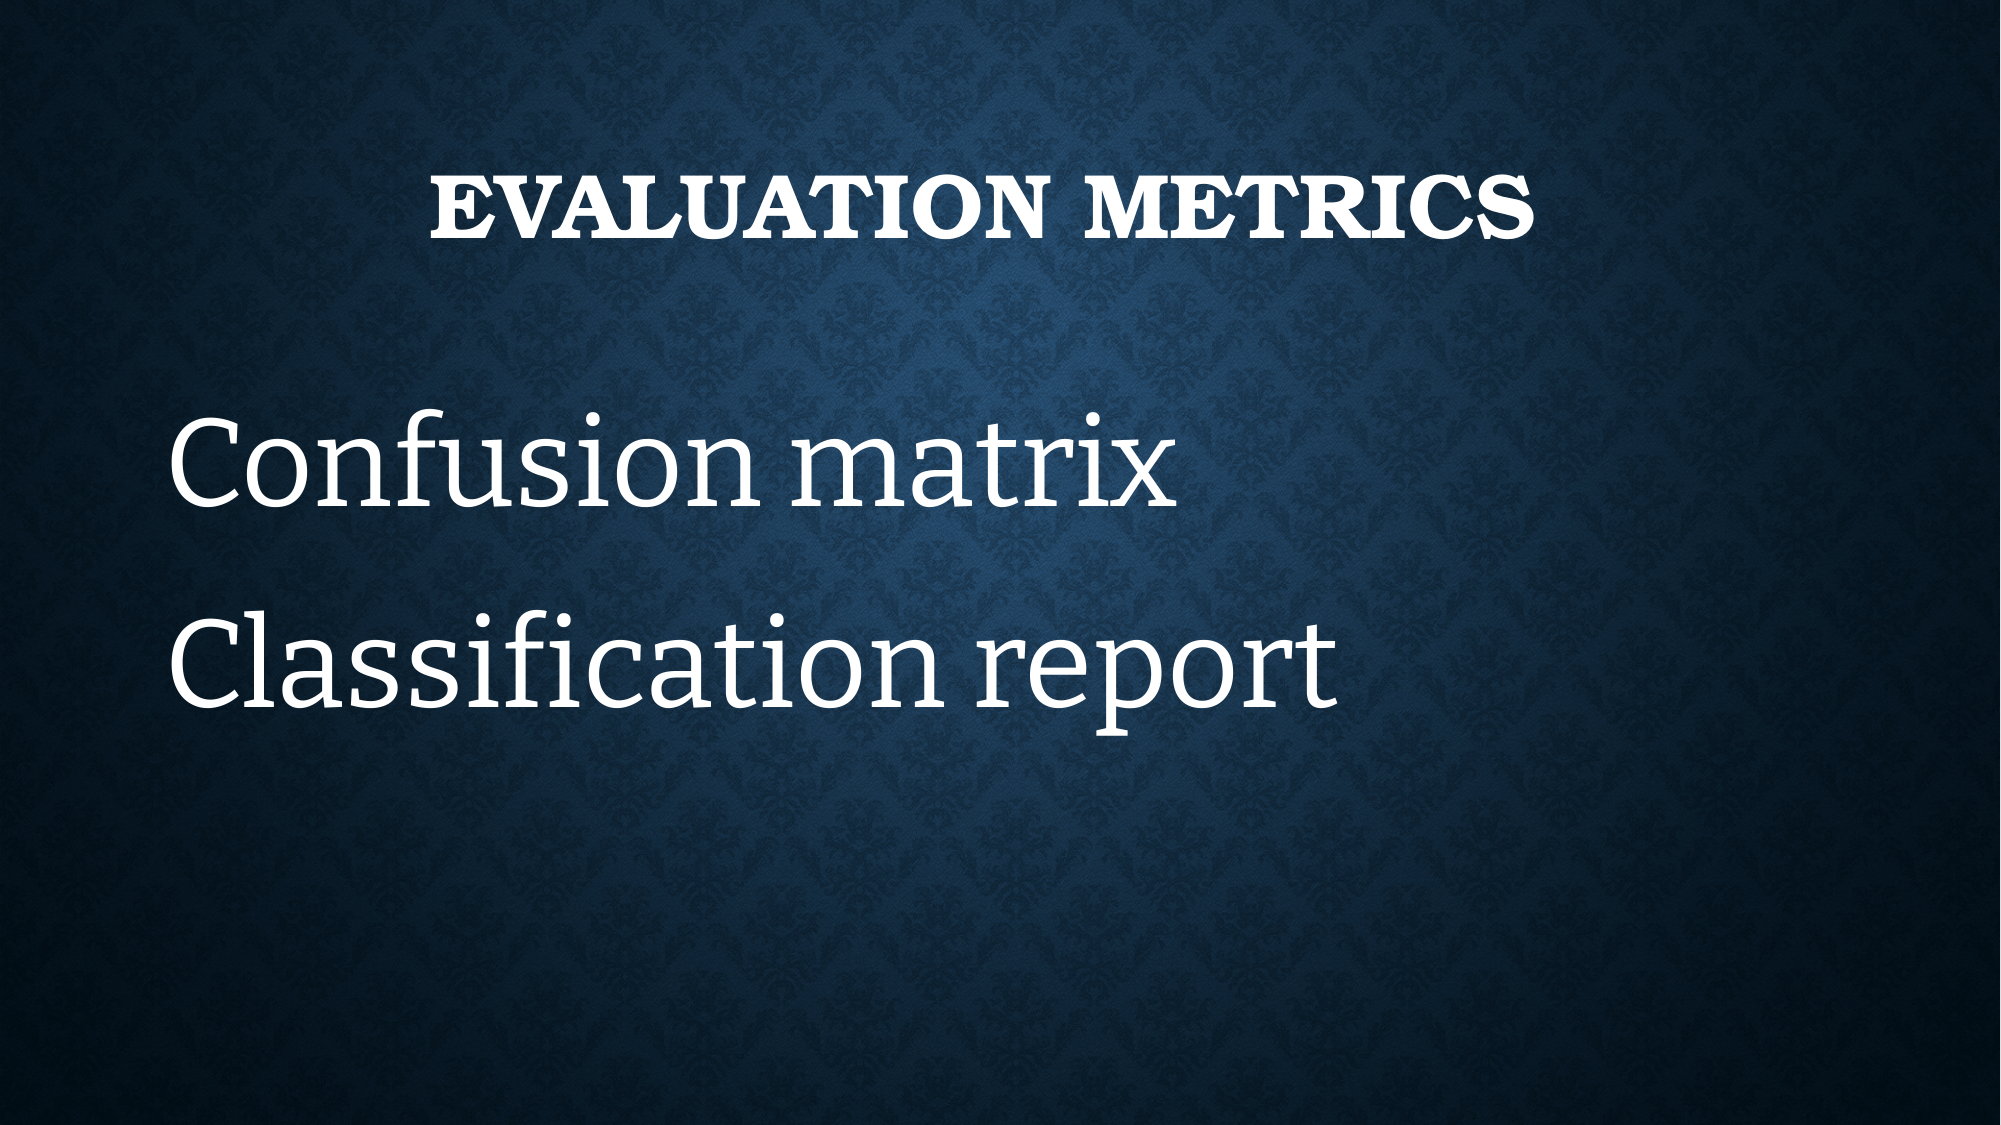

# Evaluation metrics
Confusion matrix
Classification report